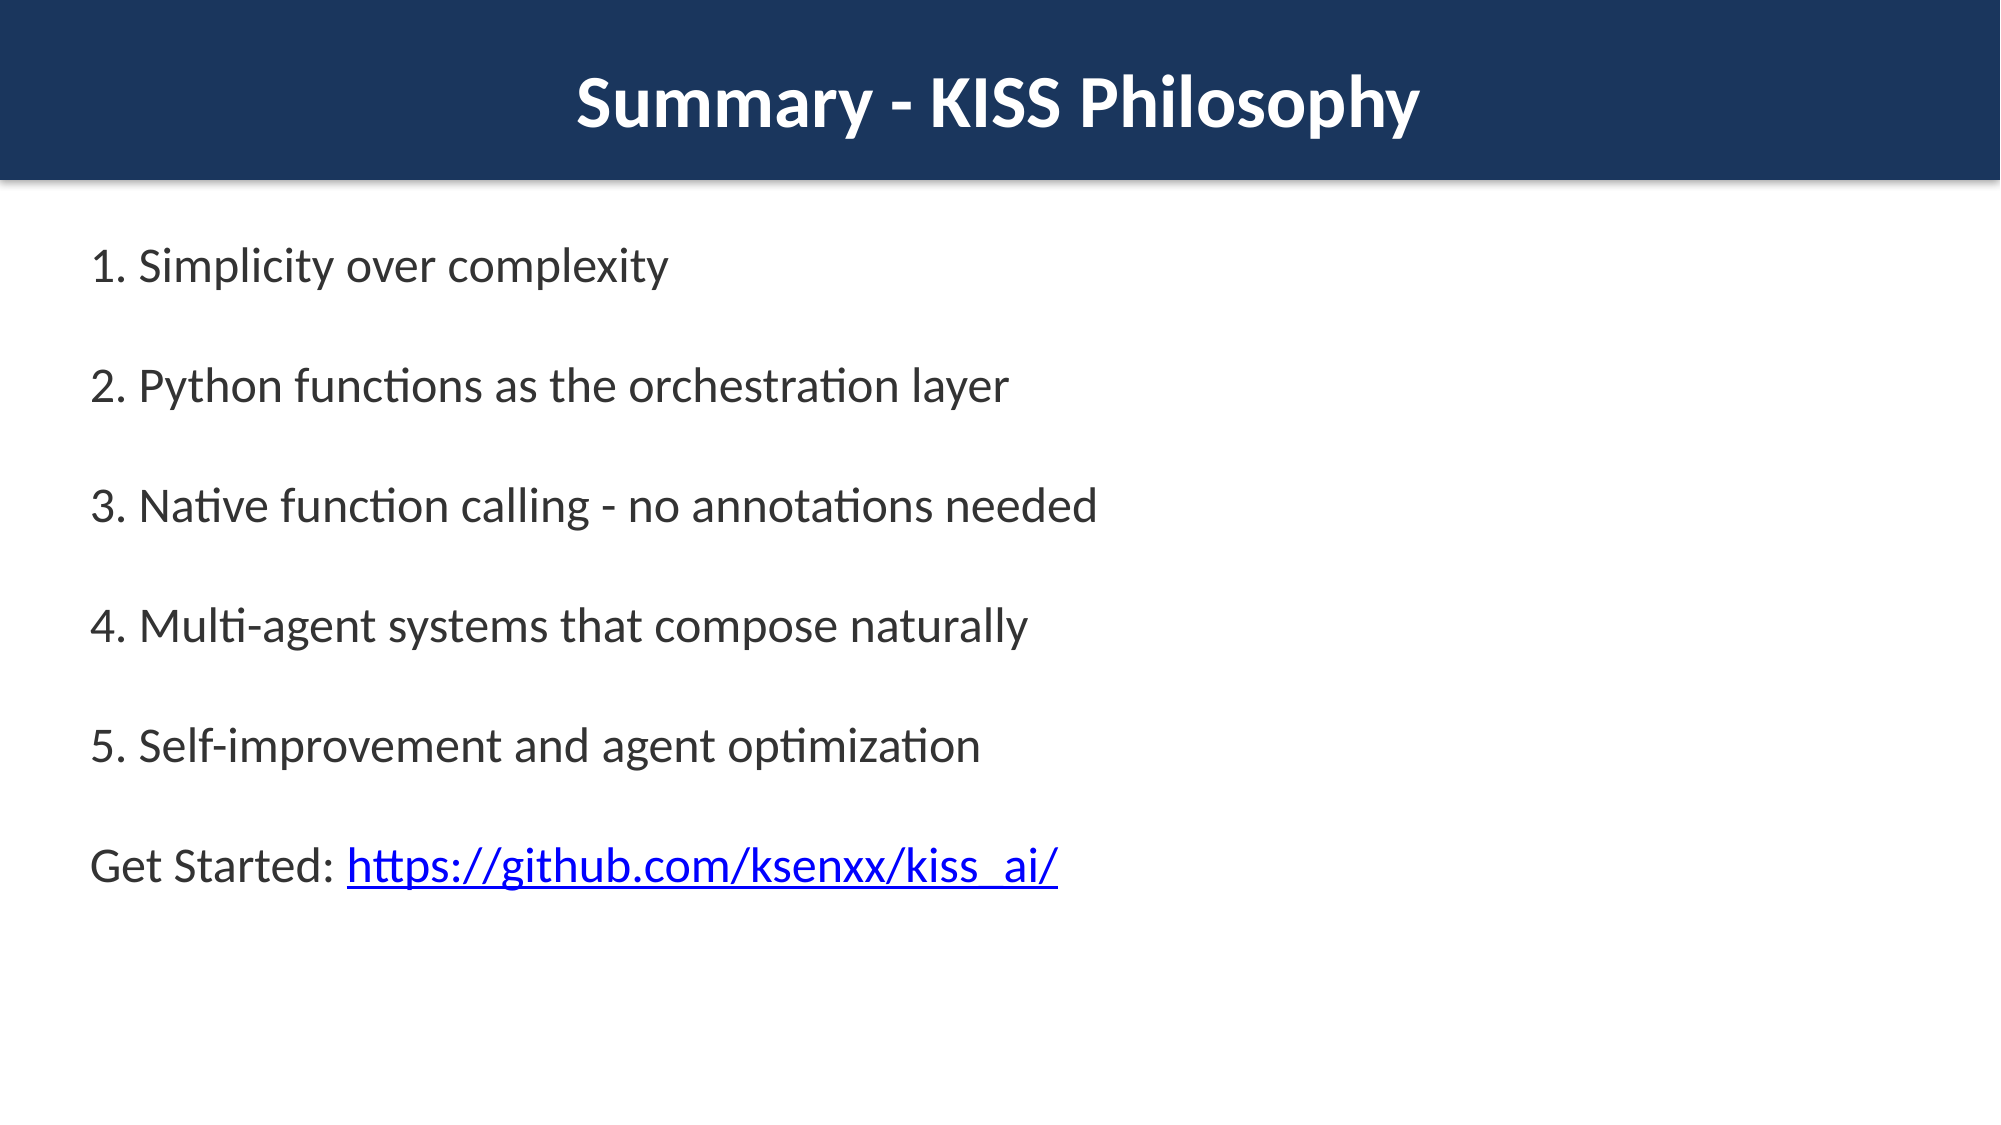

Summary - KISS Philosophy
1. Simplicity over complexity

2. Python functions as the orchestration layer

3. Native function calling - no annotations needed

4. Multi-agent systems that compose naturally

5. Self-improvement and agent optimization

Get Started: https://github.com/ksenxx/kiss_ai/